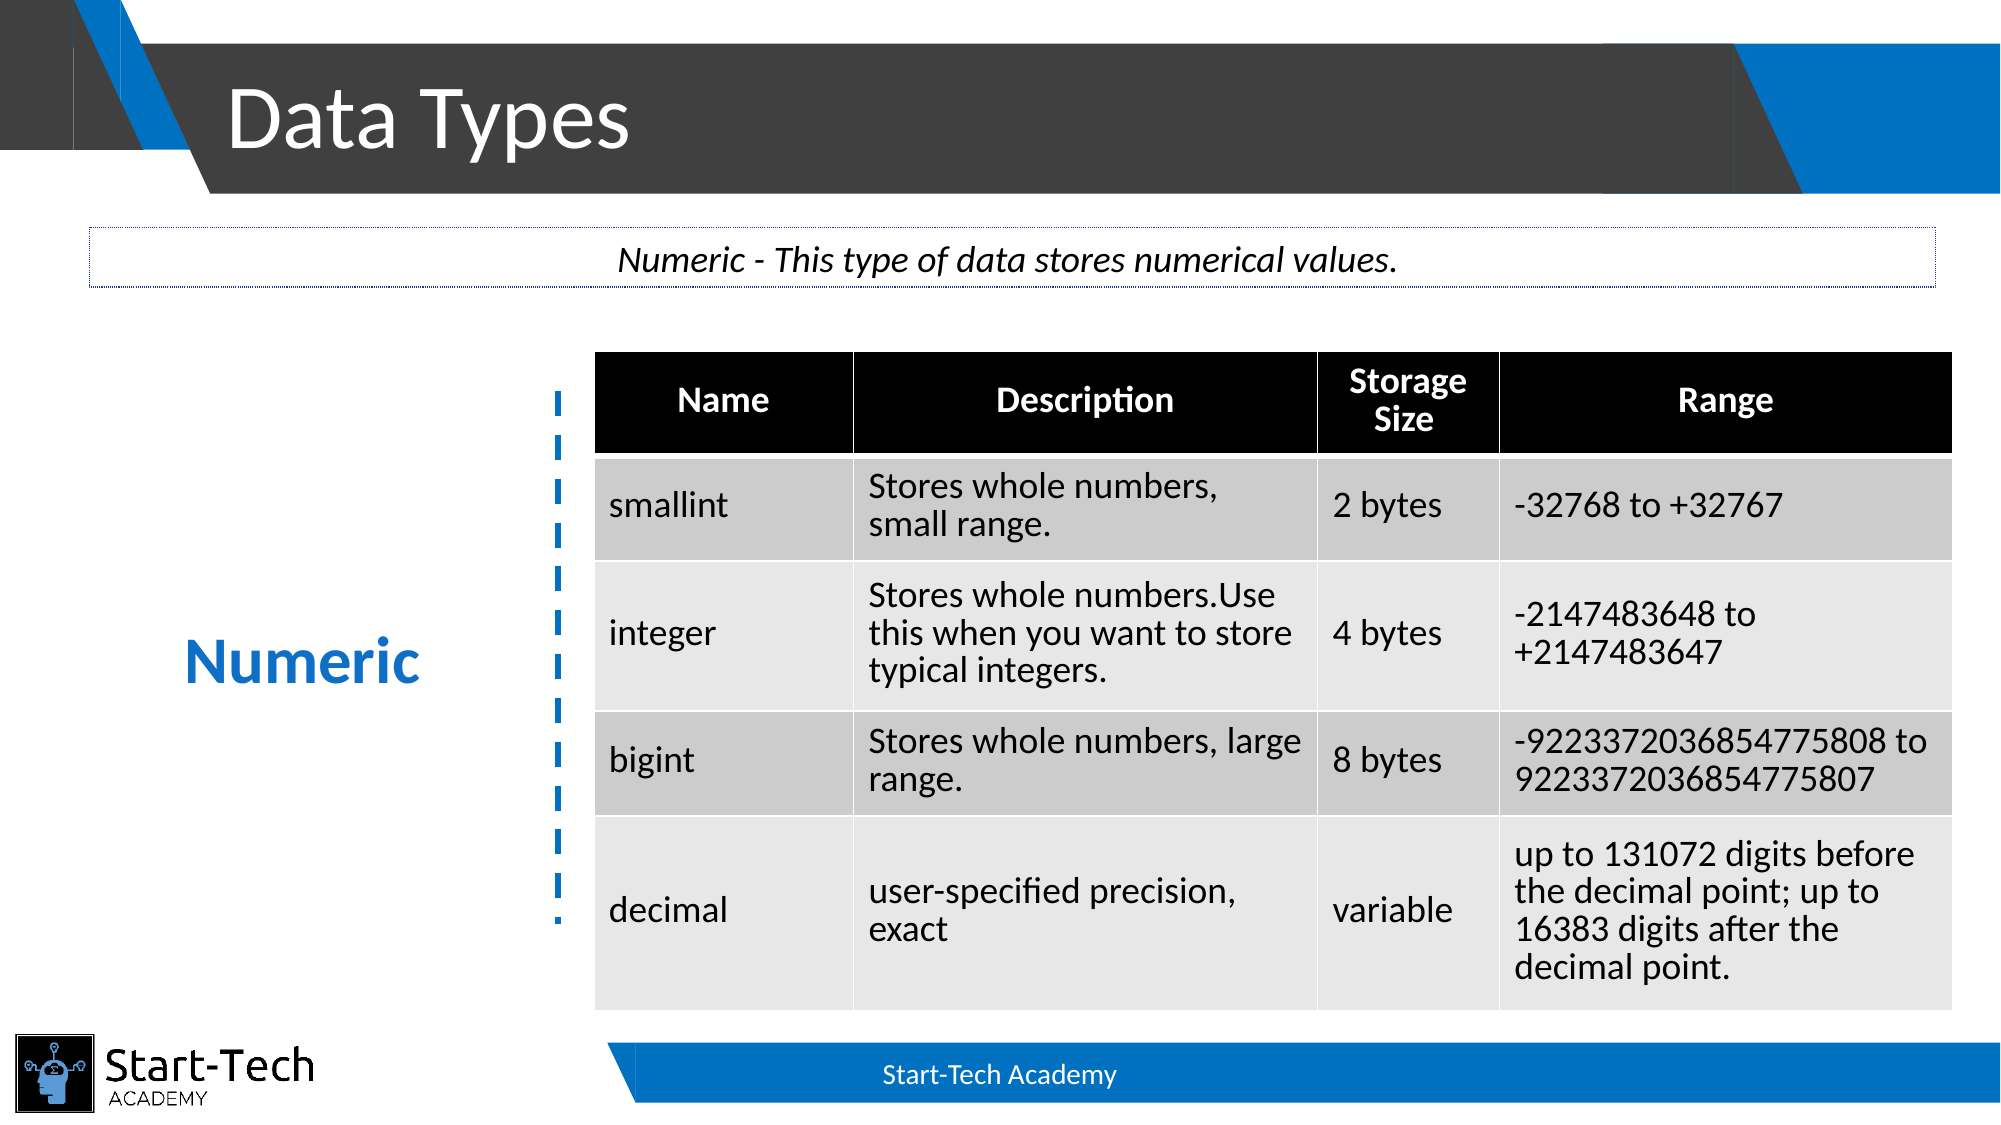

# Data Types
Numeric - This type of data stores numerical values.
| Name | Description | Storage Size | Range |
| --- | --- | --- | --- |
| smallint | Stores whole numbers, small range. | 2 bytes | -32768 to +32767 |
| integer | Stores whole numbers.Use this when you want to store typical integers. | 4 bytes | -2147483648 to +2147483647 |
| bigint | Stores whole numbers, large range. | 8 bytes | -9223372036854775808 to 9223372036854775807 |
| decimal | user-specified precision, exact | variable | up to 131072 digits before the decimal point; up to 16383 digits after the decimal point. |
Numeric
Start-Tech Academy